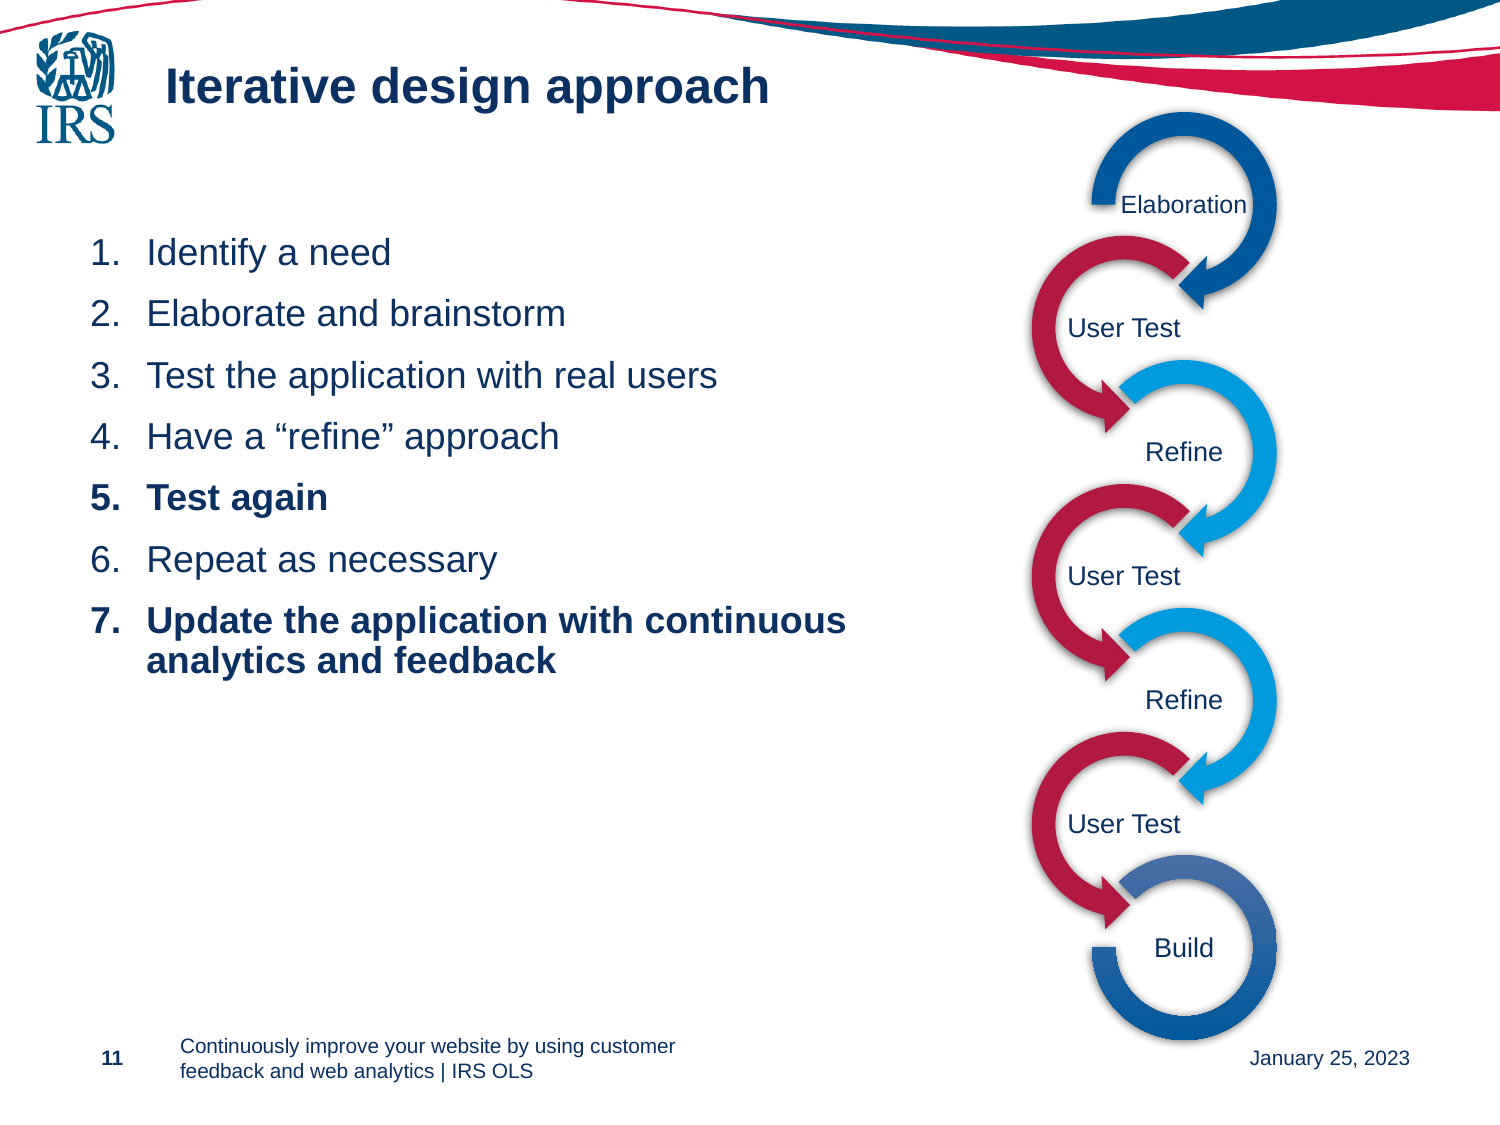

# Iterative design approach
Elaboration
User Test
Refine
User Test
Refine
User Test
Build

Identify a need
Elaborate and brainstorm
Test the application with real users
Have a “refine” approach
Test again
Repeat as necessary
Update the application with continuous analytics and feedback
11
Continuously improve your website by using customer feedback and web analytics | IRS OLS
January 25, 2023